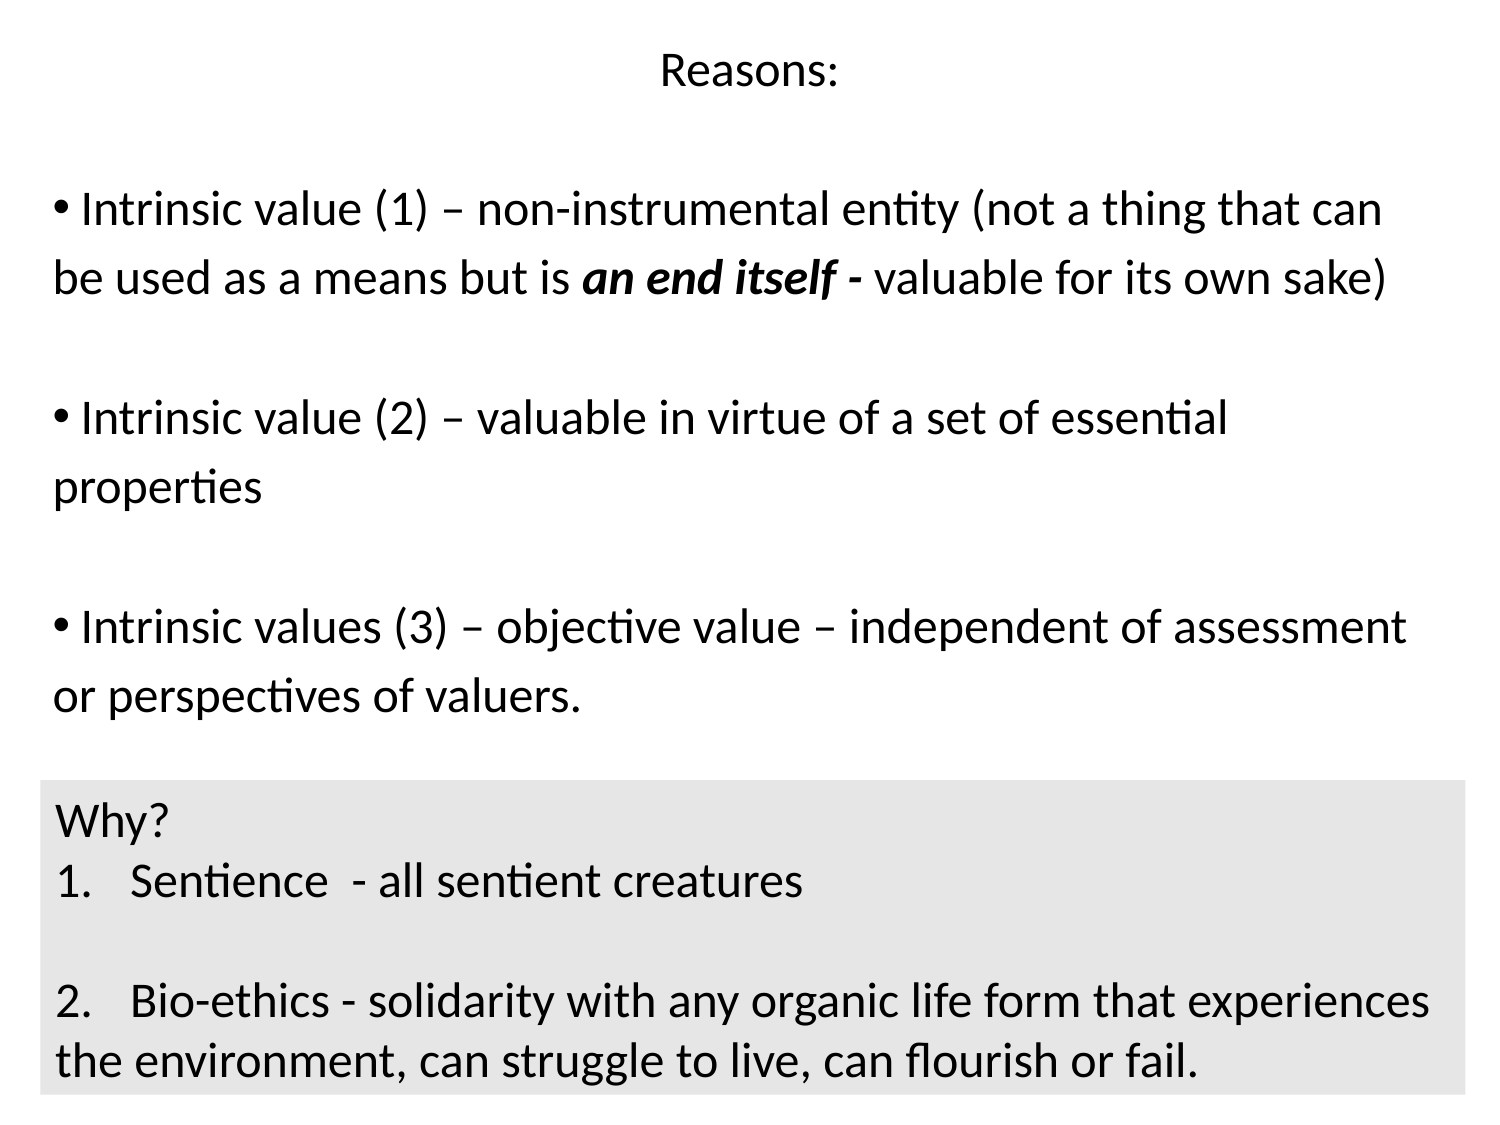

Reasons:

Intrinsic value (1) – non-instrumental entity (not a thing that can
be used as a means but is an end itself - valuable for its own sake)

Intrinsic value (2) – valuable in virtue of a set of essential
properties

Intrinsic values (3) – objective value – independent of assessment
or perspectives of valuers.

Why?
Sentience  - all sentient creatures

Bio-ethics - solidarity with any organic life form that experiences
the environment, can struggle to live, can flourish or fail.